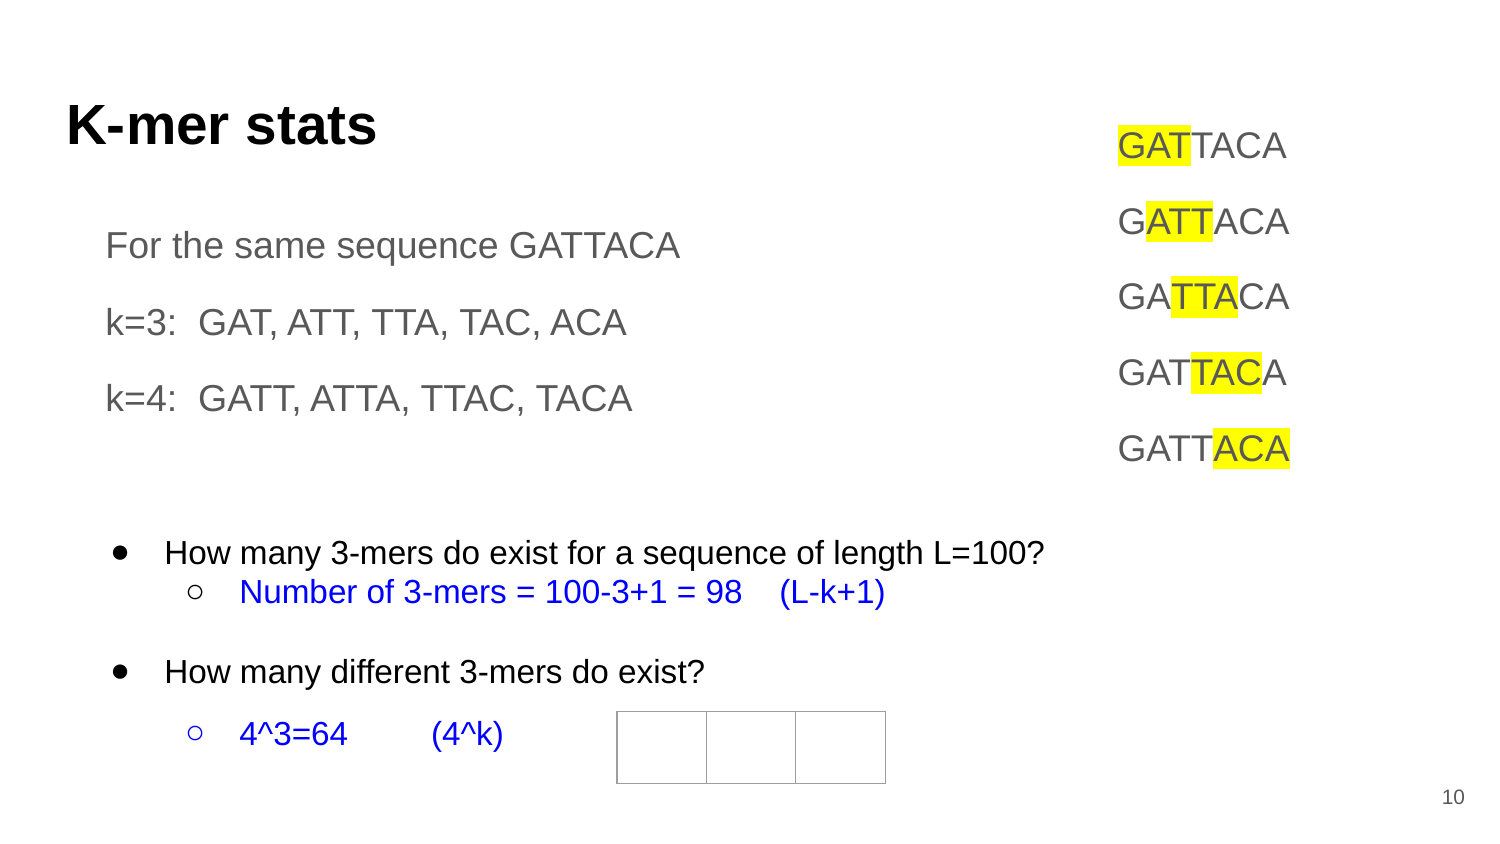

# K-mer stats
GATTACA
GATTACA
GATTACA
GATTACA
GATTACA
For the same sequence GATTACA
k=3:  GAT, ATT, TTA, TAC, ACA
k=4:  GATT, ATTA, TTAC, TACA
How many 3-mers do exist for a sequence of length L=100?
Number of 3-mers = 100-3+1 = 98    (L-k+1)

How many different 3-mers do exist?
4^3=64         (4^k)
|  |  |  |
| --- | --- | --- |
10